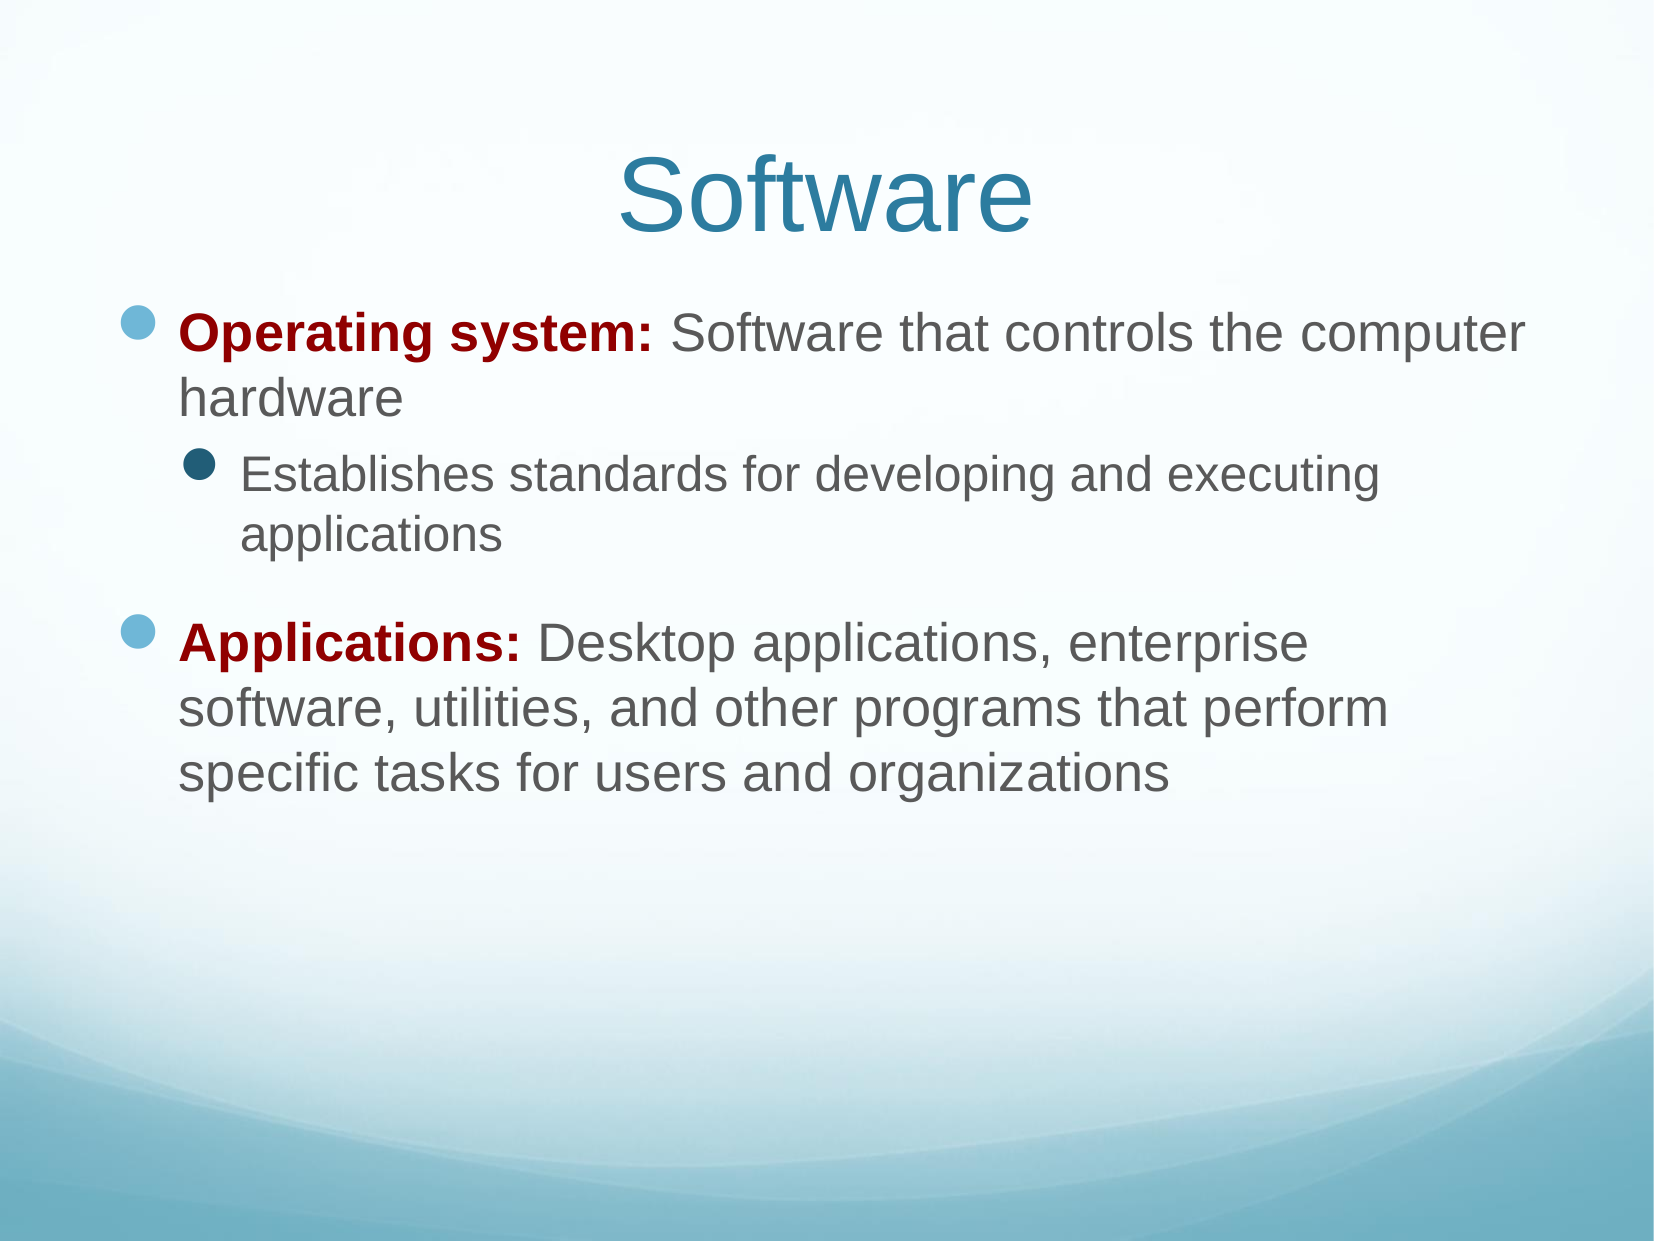

# Software
Operating system: Software that controls the computer hardware
Establishes standards for developing and executing applications
Applications: Desktop applications, enterprise software, utilities, and other programs that perform specific tasks for users and organizations